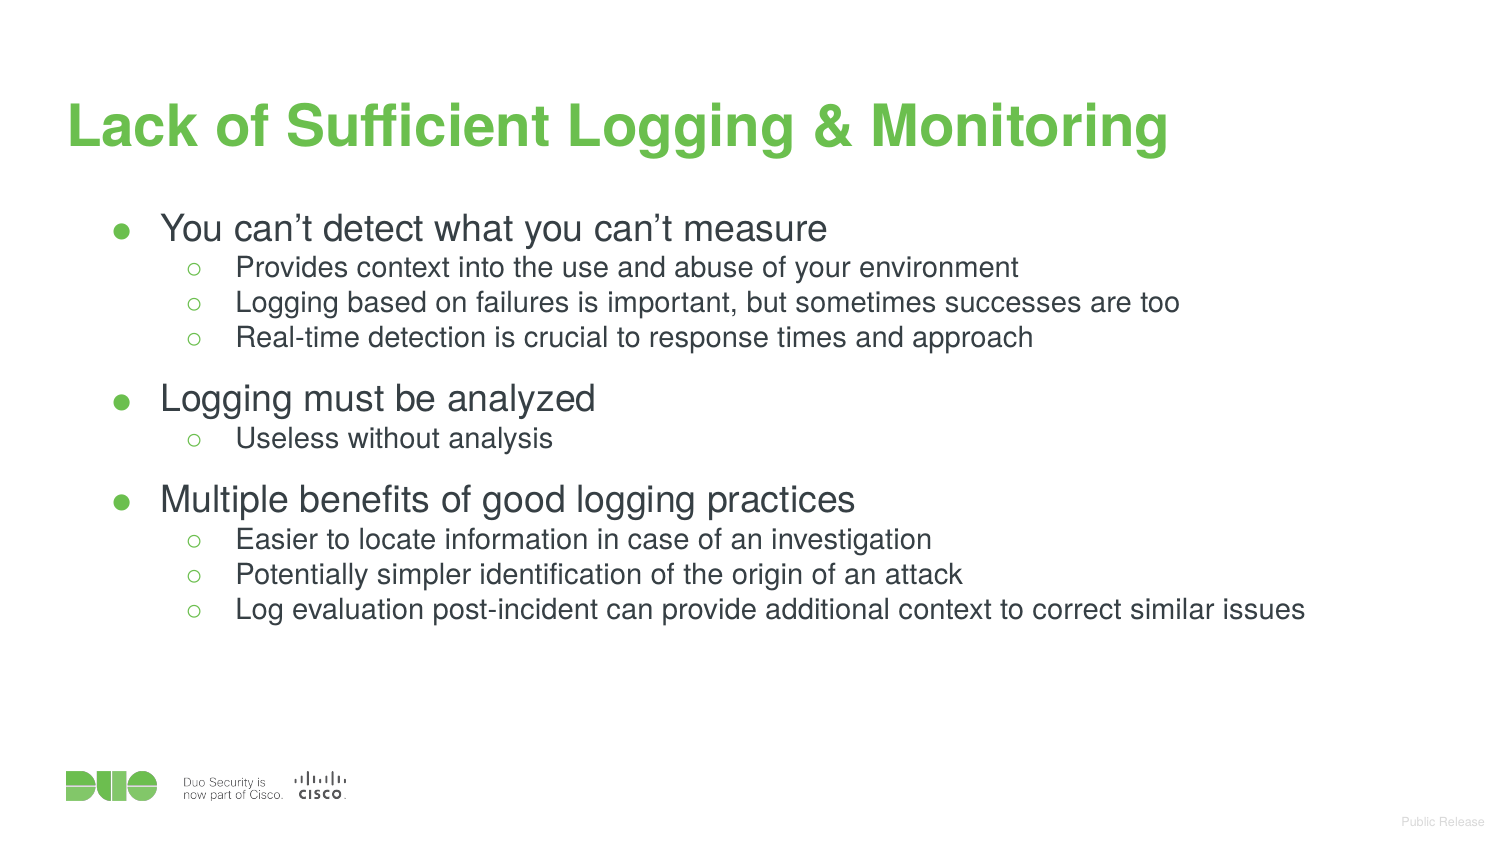

# Lack of Sufficient Logging & Monitoring
You can’t detect what you can’t measure
Provides context into the use and abuse of your environment
Logging based on failures is important, but sometimes successes are too
Real-time detection is crucial to response times and approach
Logging must be analyzed
Useless without analysis
Multiple benefits of good logging practices
Easier to locate information in case of an investigation
Potentially simpler identification of the origin of an attack
Log evaluation post-incident can provide additional context to correct similar issues